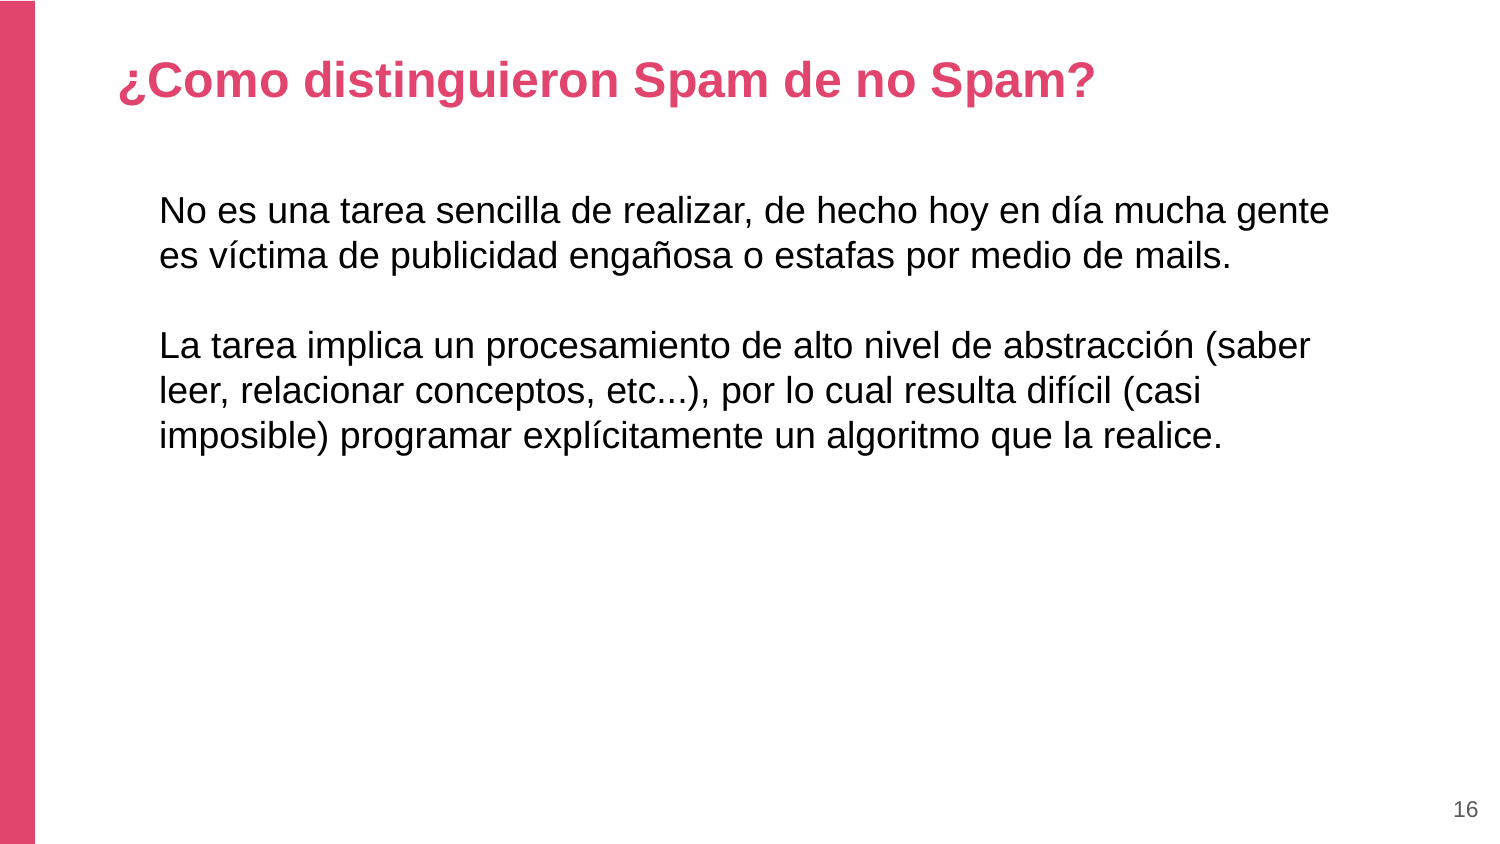

¿Como distinguieron Spam de no Spam?
No es una tarea sencilla de realizar, de hecho hoy en día mucha gente es víctima de publicidad engañosa o estafas por medio de mails.

La tarea implica un procesamiento de alto nivel de abstracción (saber leer, relacionar conceptos, etc...), por lo cual resulta difícil (casi imposible) programar explícitamente un algoritmo que la realice.
16